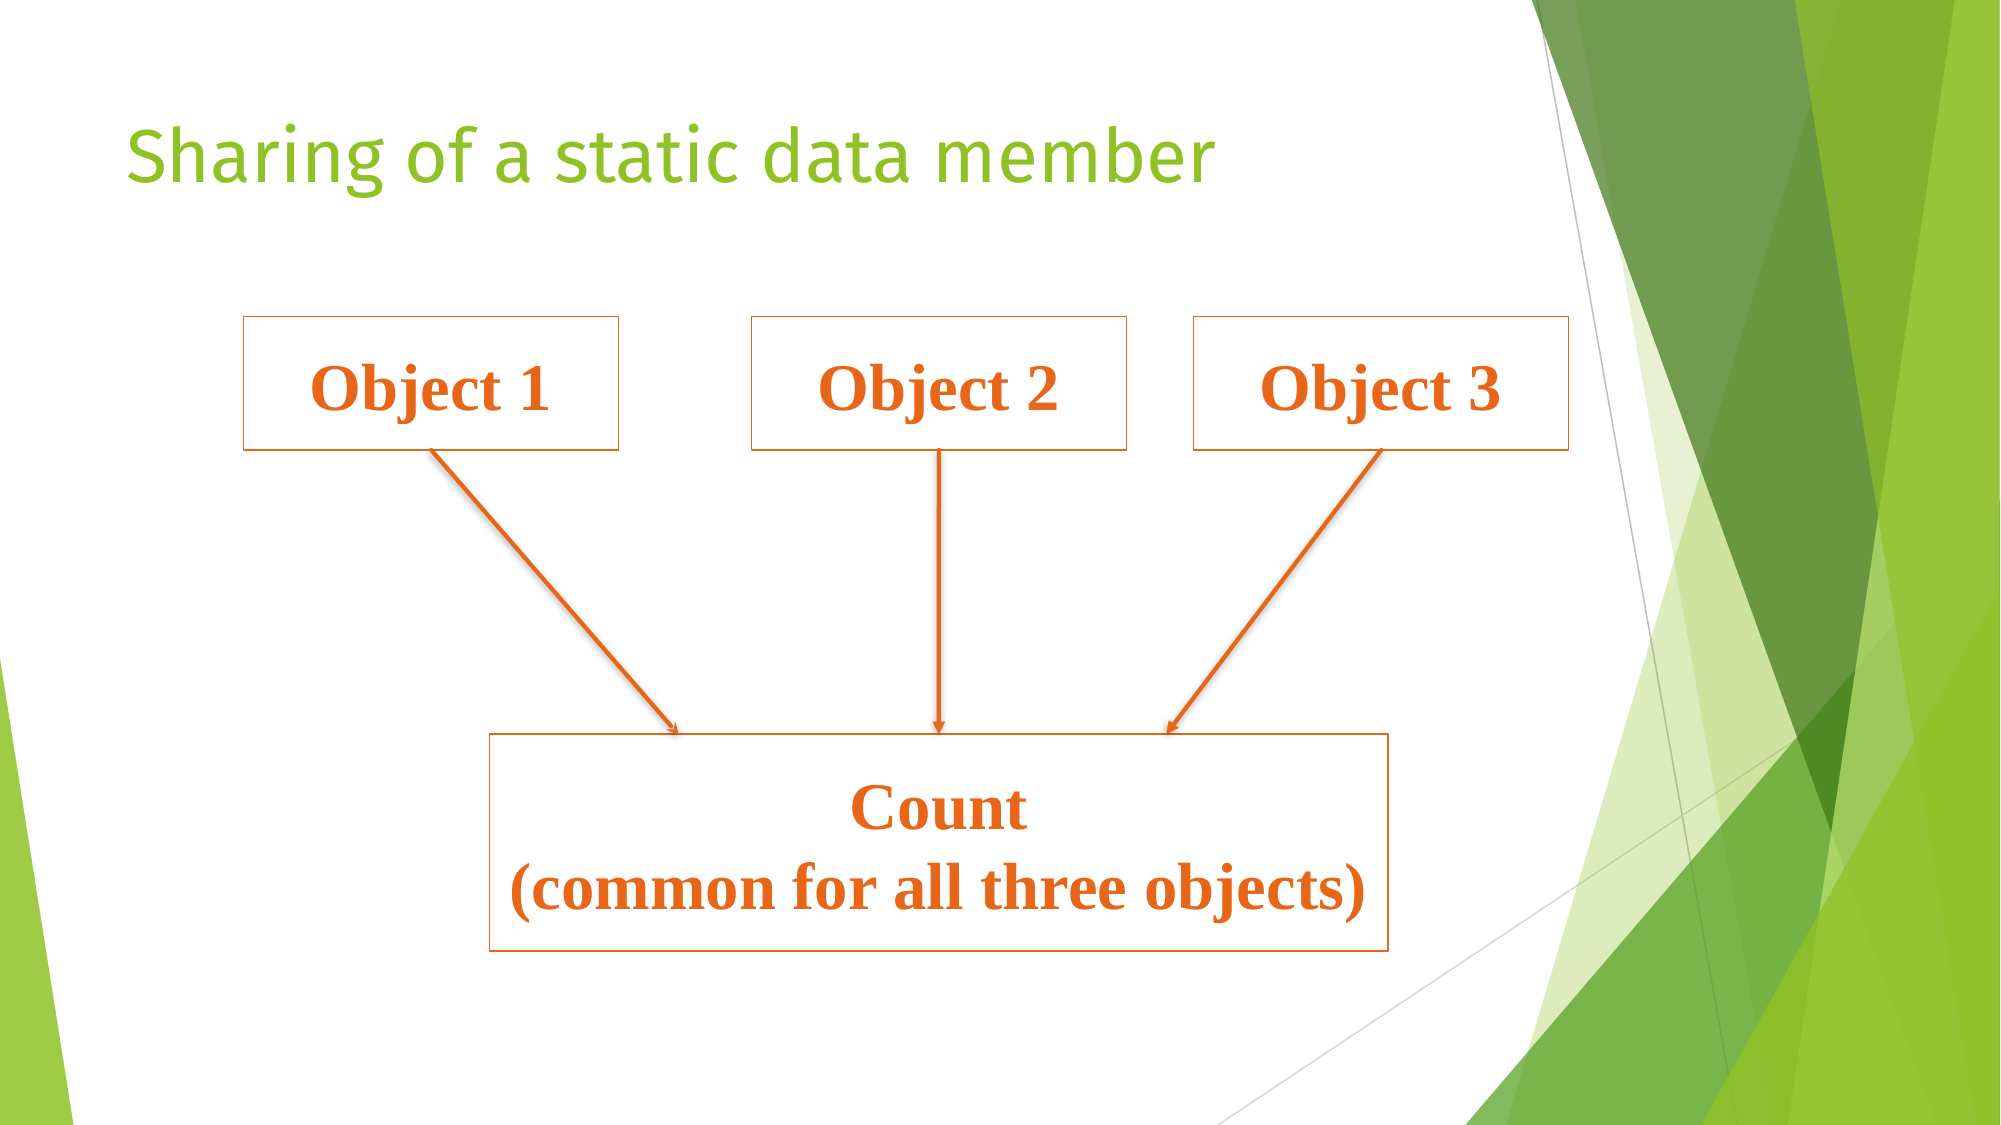

# Sharing of a static data member
Object 1
Object 2
Object 3
Count
(common for all three objects)